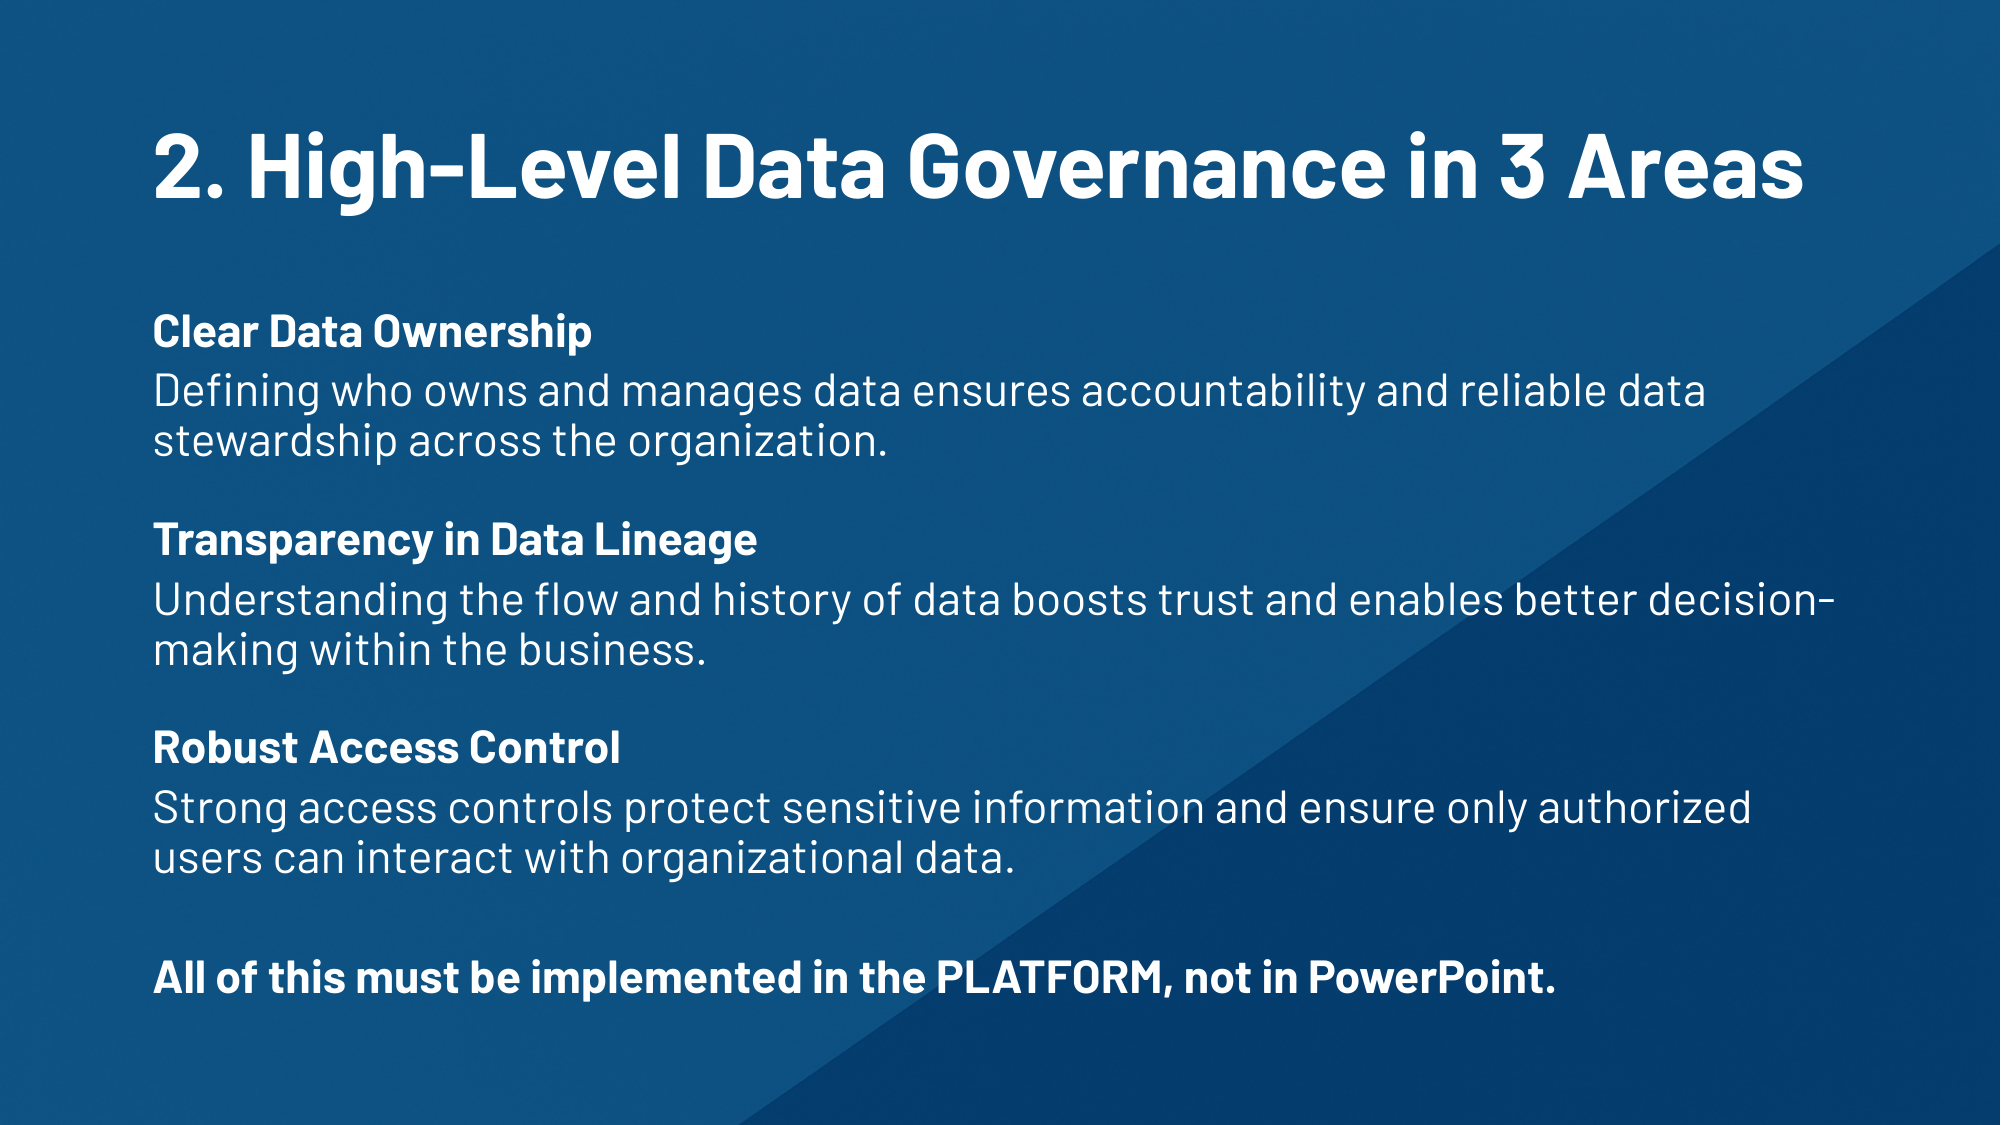

# 2. High-Level Data Governance in 3 Areas
Clear Data Ownership
Defining who owns and manages data ensures accountability and reliable data stewardship across the organization.
Transparency in Data Lineage
Understanding the flow and history of data boosts trust and enables better decision-making within the business.
Robust Access Control
Strong access controls protect sensitive information and ensure only authorized users can interact with organizational data.

All of this must be implemented in the PLATFORM, not in PowerPoint.